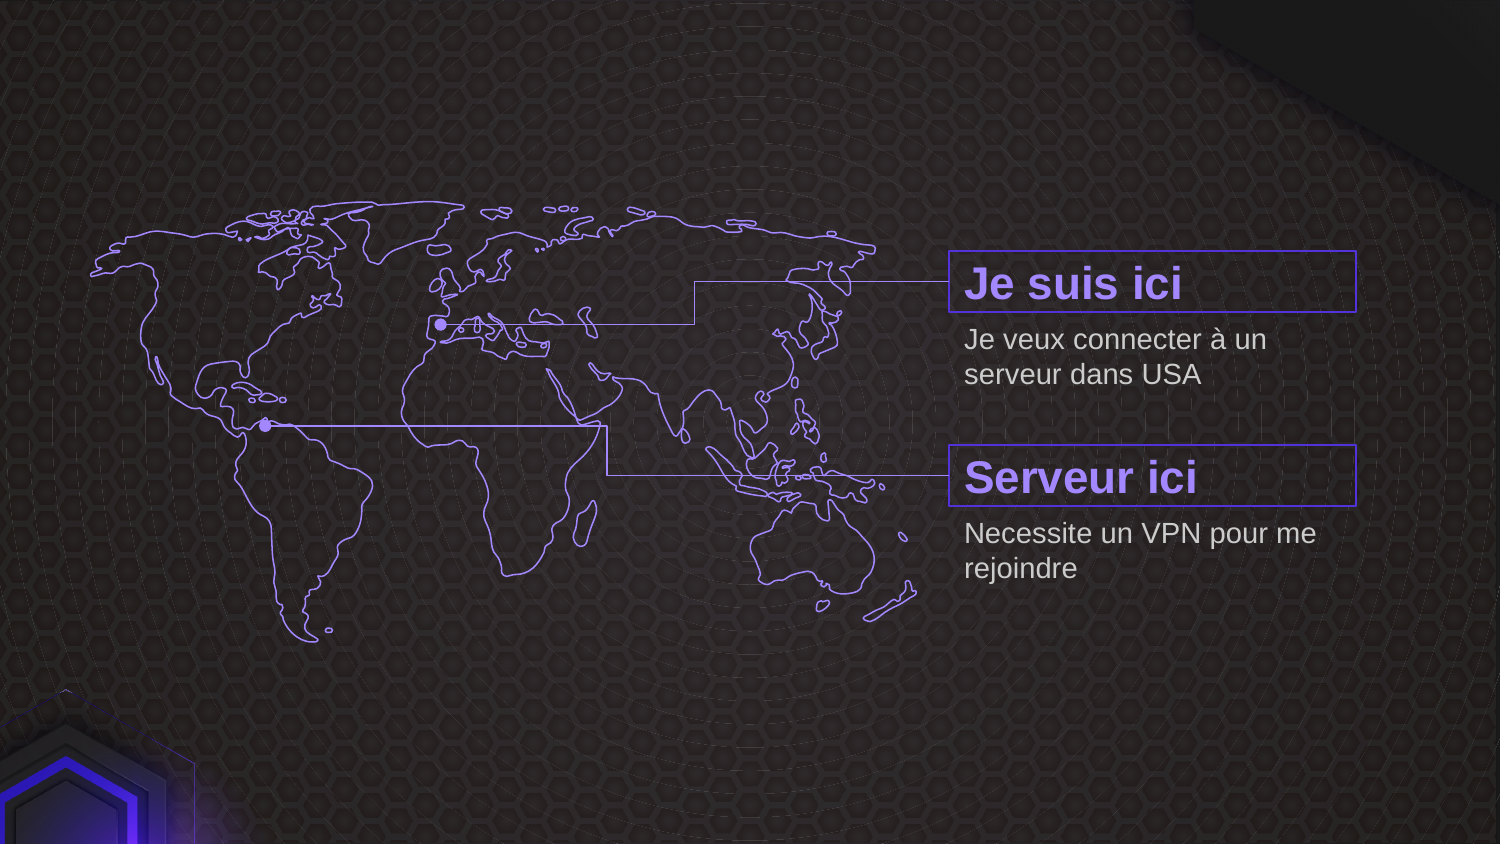

Je suis ici
Je veux connecter à un serveur dans USA
Serveur ici
Necessite un VPN pour me rejoindre